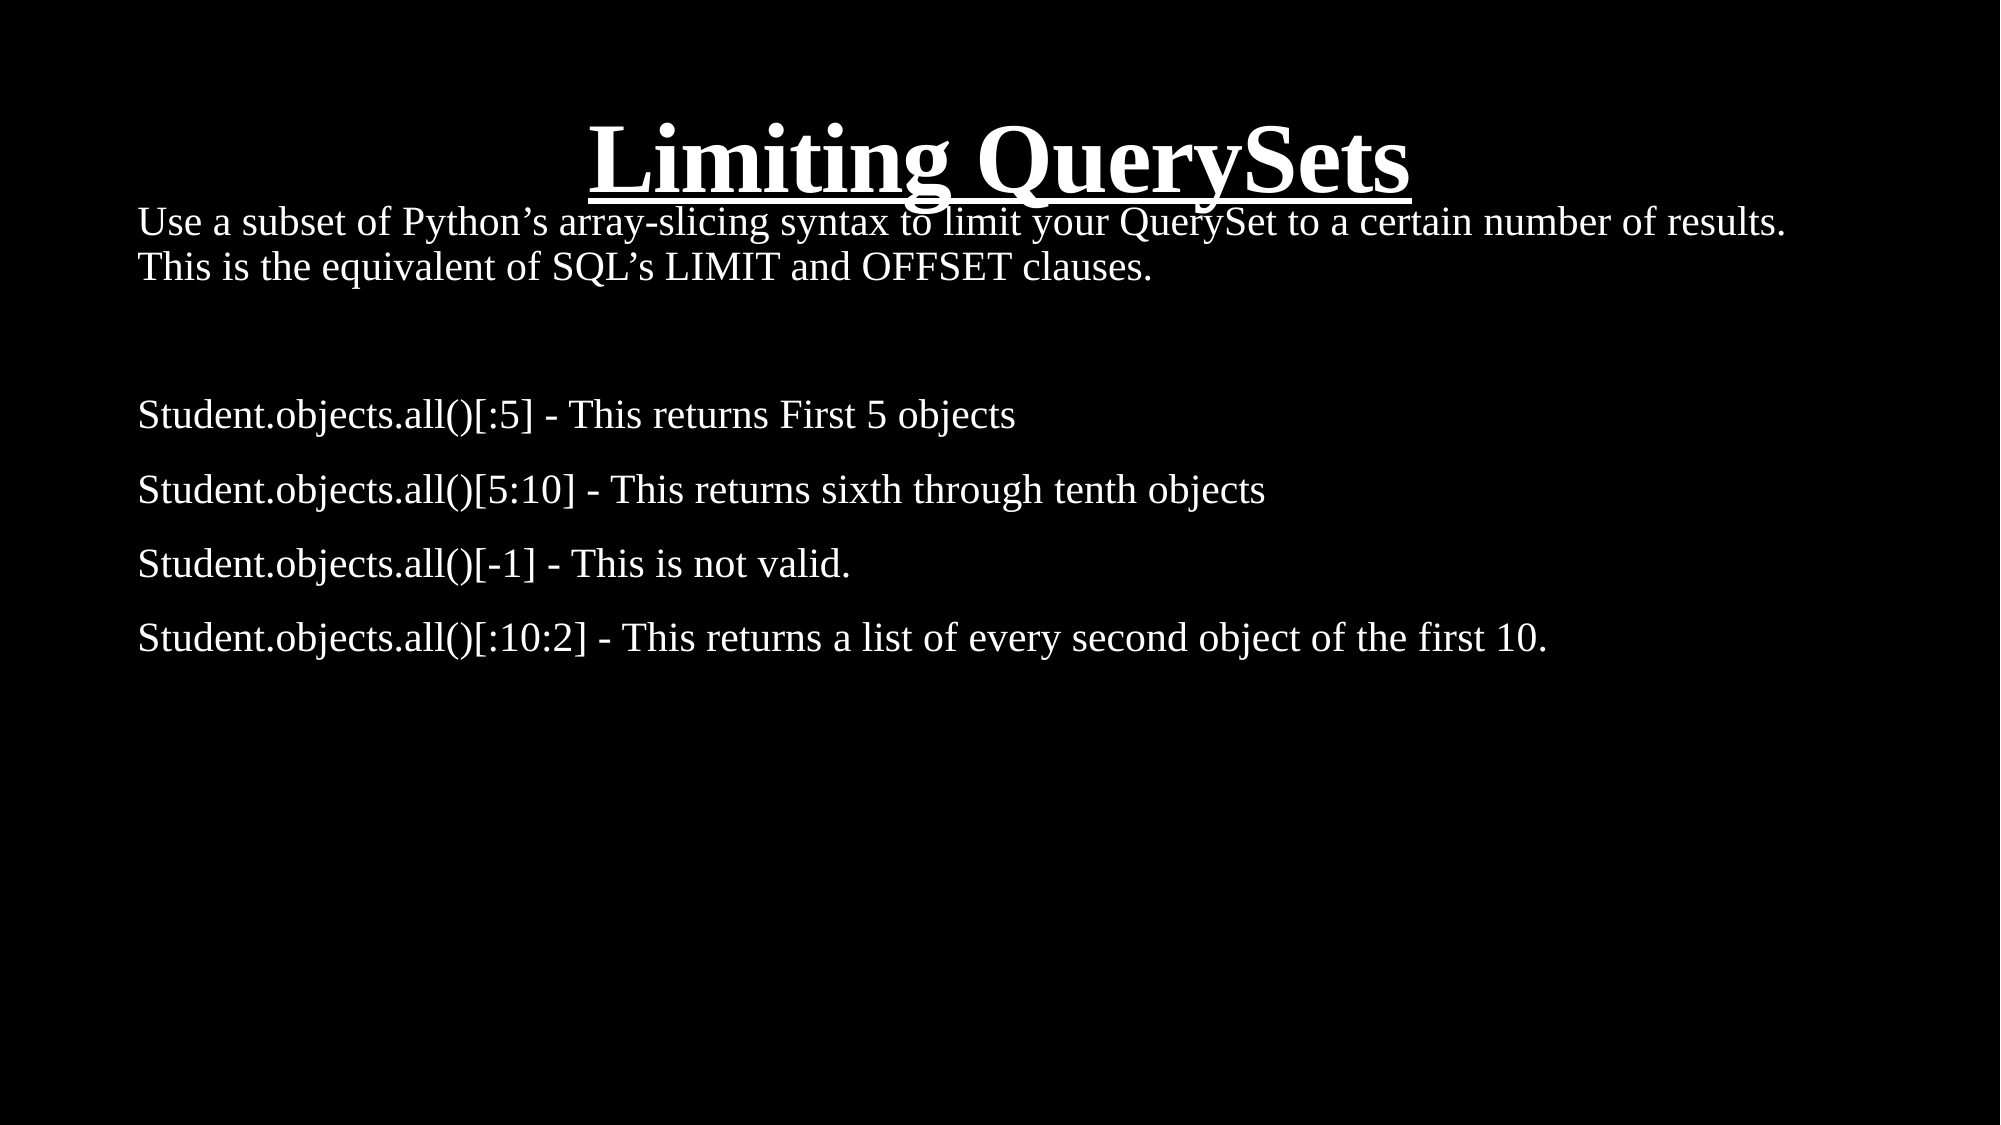

# Limiting QuerySets
Use a subset of Python’s array-slicing syntax to limit your QuerySet to a certain number of results. This is the equivalent of SQL’s LIMIT and OFFSET clauses.

Student.objects.all()[:5] - This returns First 5 objects
Student.objects.all()[5:10] - This returns sixth through tenth objects
Student.objects.all()[-1] - This is not valid.
Student.objects.all()[:10:2] - This returns a list of every second object of the first 10.